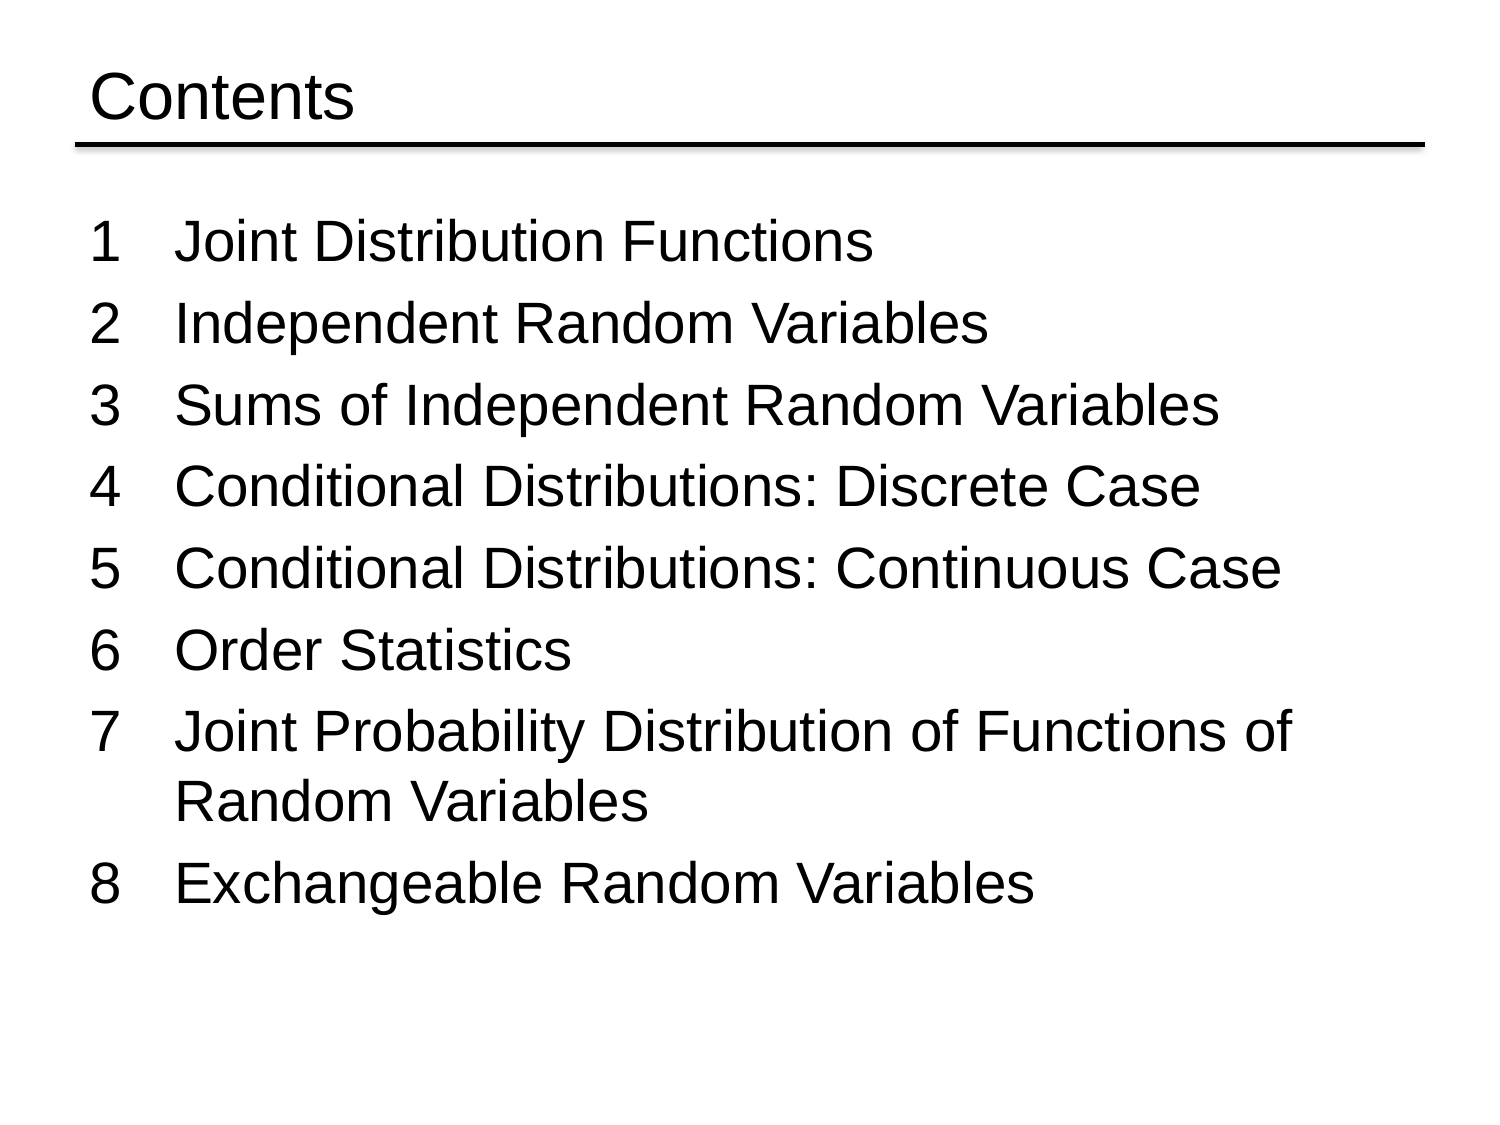

# Contents
Joint Distribution Functions
Independent Random Variables
Sums of Independent Random Variables
Conditional Distributions: Discrete Case
Conditional Distributions: Continuous Case
Order Statistics
Joint Probability Distribution of Functions of Random Variables
Exchangeable Random Variables